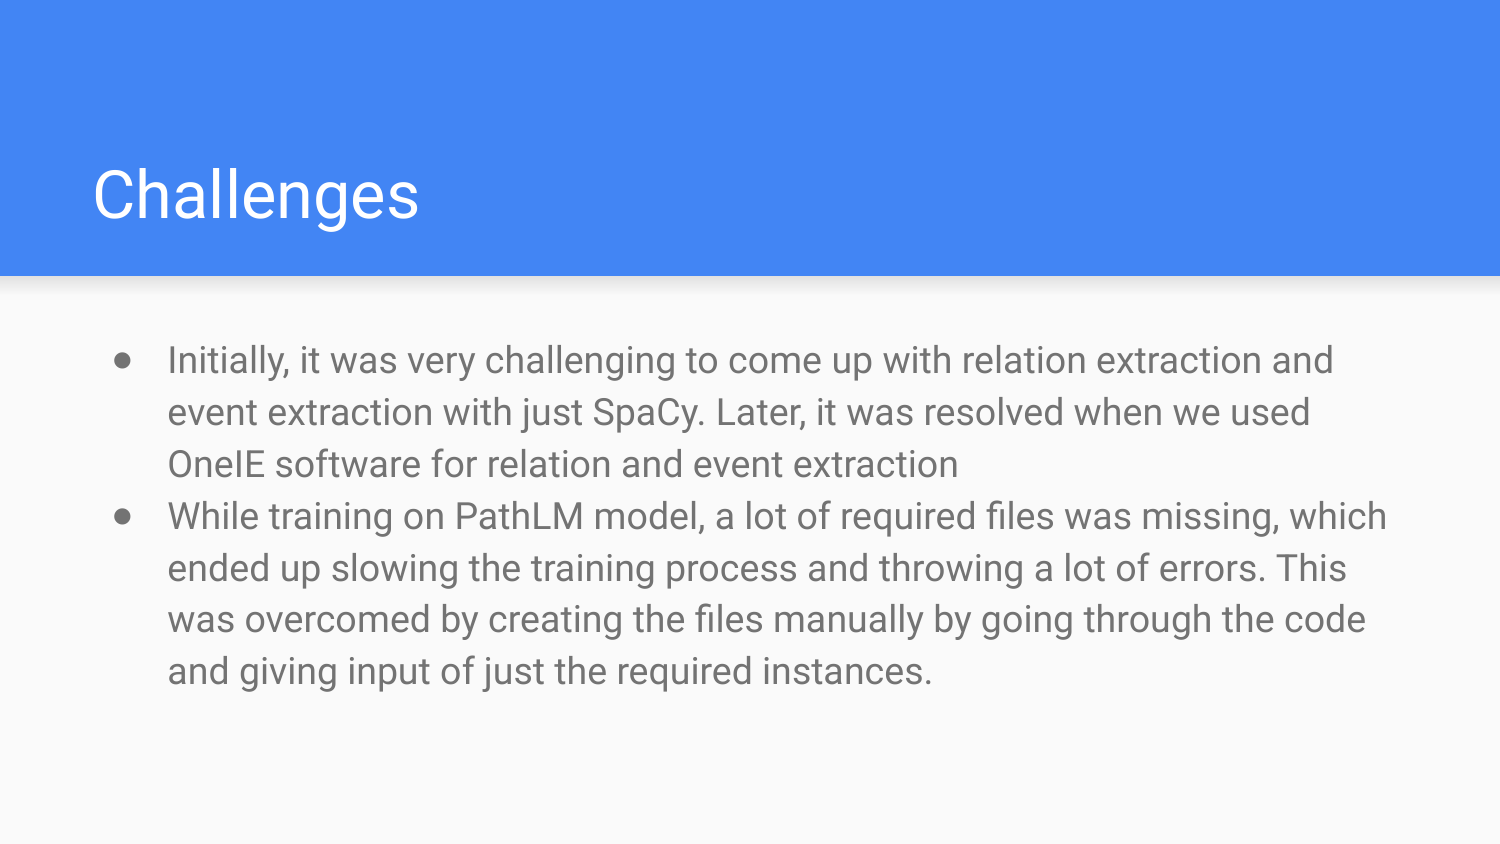

# Challenges
Initially, it was very challenging to come up with relation extraction and event extraction with just SpaCy. Later, it was resolved when we used OneIE software for relation and event extraction
While training on PathLM model, a lot of required files was missing, which ended up slowing the training process and throwing a lot of errors. This was overcomed by creating the files manually by going through the code and giving input of just the required instances.